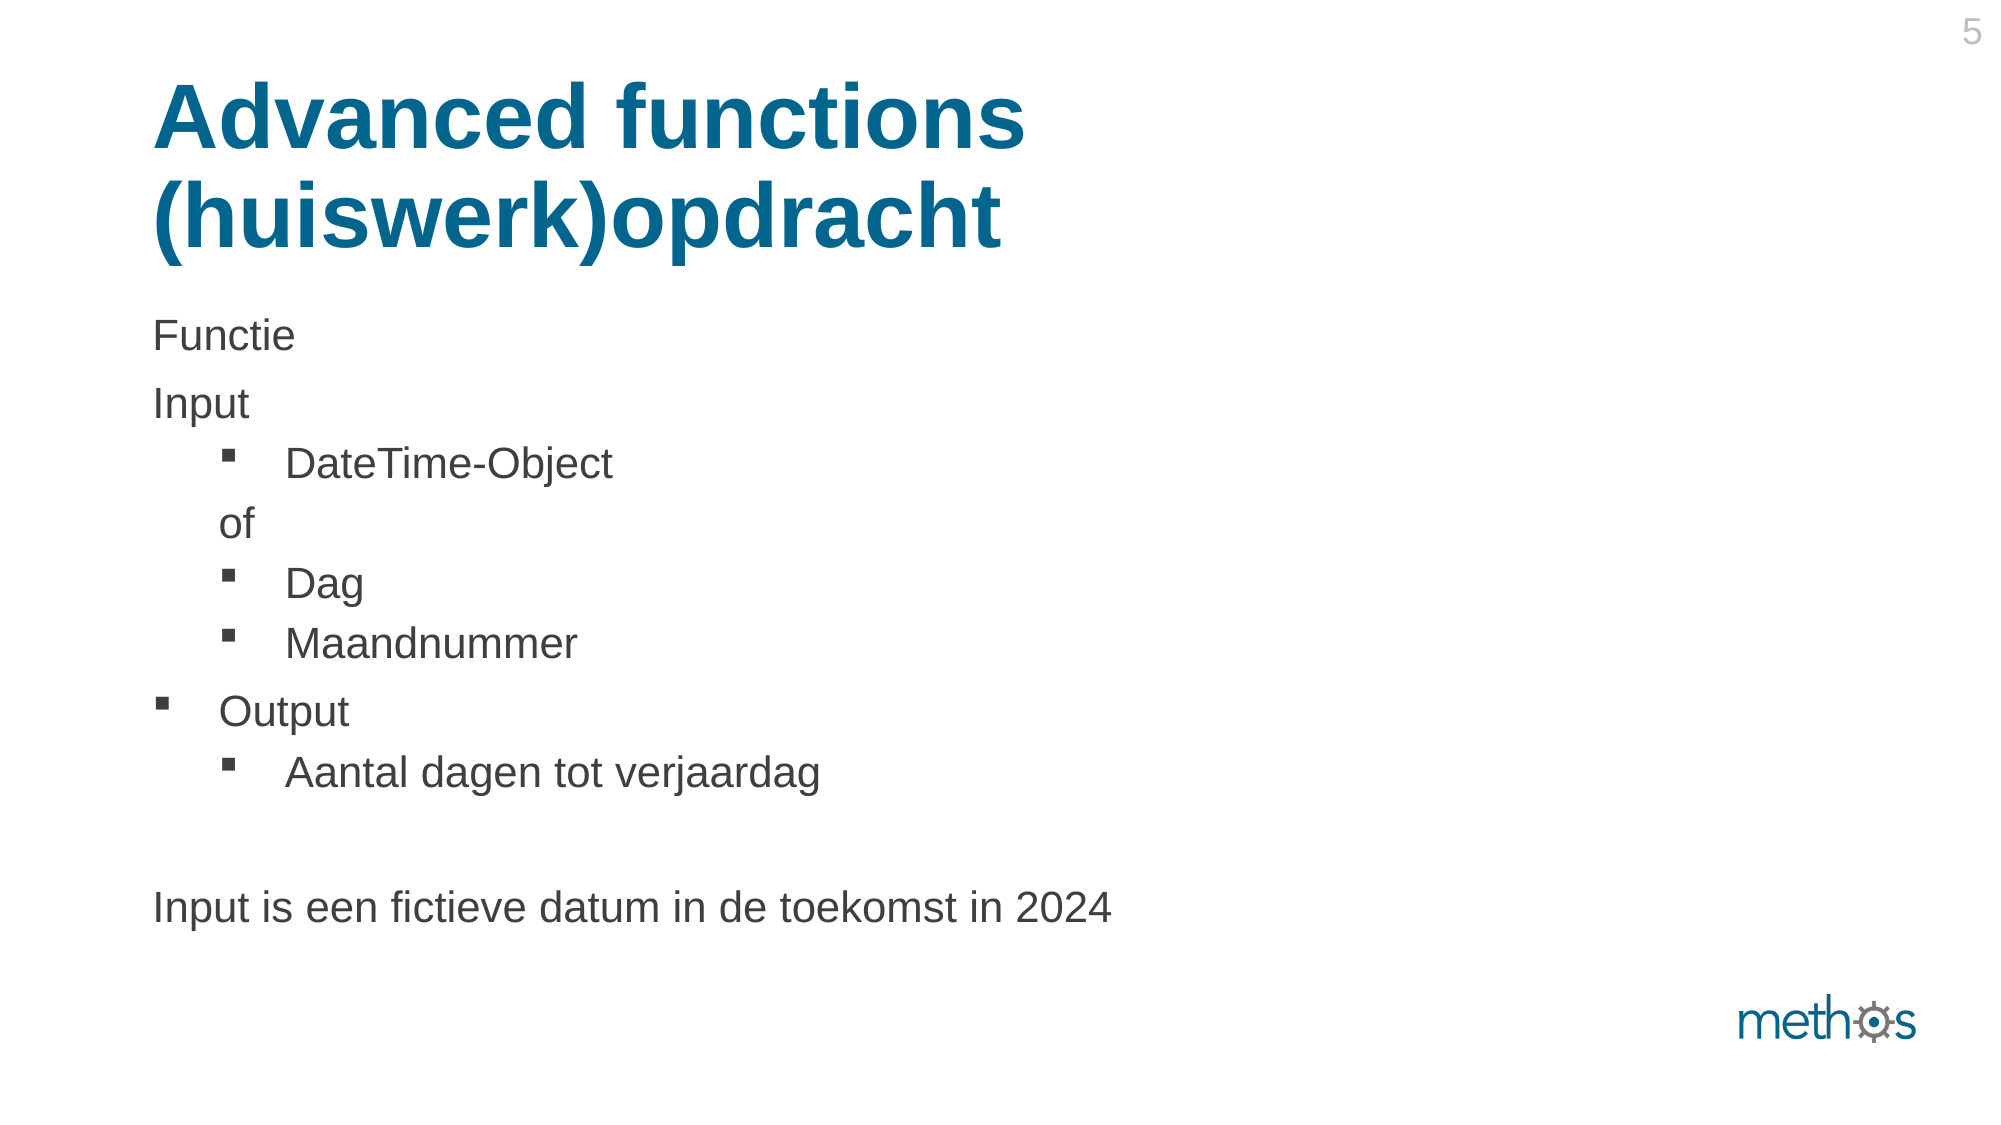

5
# Advanced functions (huiswerk)opdracht
Functie
Input
DateTime-Object
of
Dag
Maandnummer
Output
Aantal dagen tot verjaardag

Input is een fictieve datum in de toekomst in 2024